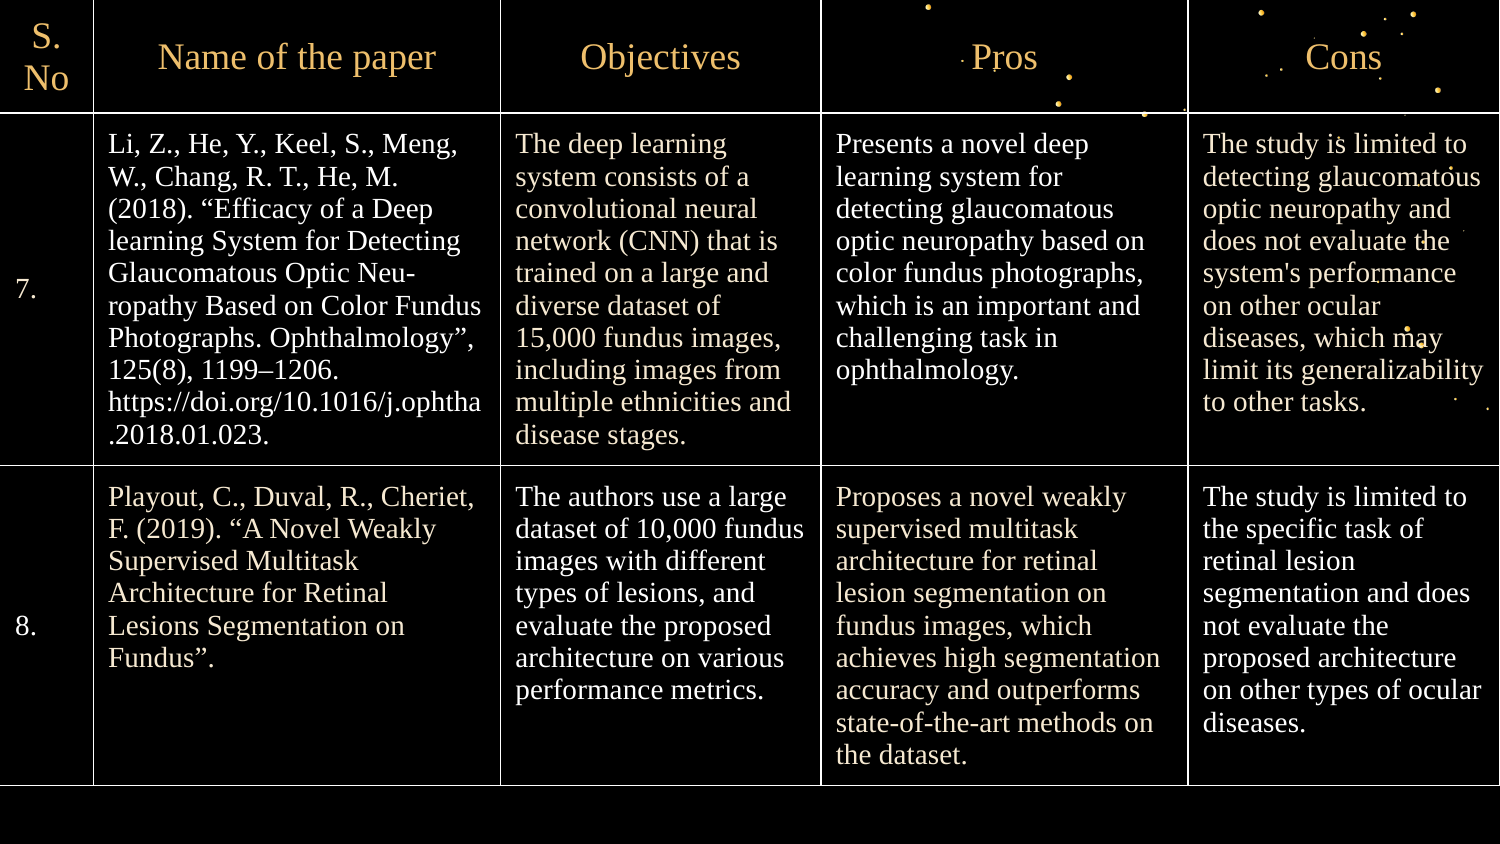

| S. No | Name of the paper | Objectives | Pros | Cons |
| --- | --- | --- | --- | --- |
| 7. | Li, Z., He, Y., Keel, S., Meng, W., Chang, R. T., He, M. (2018). “Efficacy of a Deep learning System for Detecting Glaucomatous Optic Neu-ropathy Based on Color Fundus Photographs. Ophthalmology”, 125(8), 1199–1206. https://doi.org/10.1016/j.ophtha.2018.01.023. | The deep learning system consists of a convolutional neural network (CNN) that is trained on a large and diverse dataset of 15,000 fundus images, including images from multiple ethnicities and disease stages. | Presents a novel deep learning system for detecting glaucomatous optic neuropathy based on color fundus photographs, which is an important and challenging task in ophthalmology. | The study is limited to detecting glaucomatous optic neuropathy and does not evaluate the system's performance on other ocular diseases, which may limit its generalizability to other tasks. |
| 8. | Playout, C., Duval, R., Cheriet, F. (2019). “A Novel Weakly Supervised Multitask Architecture for Retinal Lesions Segmentation on Fundus”. | The authors use a large dataset of 10,000 fundus images with different types of lesions, and evaluate the proposed architecture on various performance metrics. | Proposes a novel weakly supervised multitask architecture for retinal lesion segmentation on fundus images, which achieves high segmentation accuracy and outperforms state-of-the-art methods on the dataset. | The study is limited to the specific task of retinal lesion segmentation and does not evaluate the proposed architecture on other types of ocular diseases. |